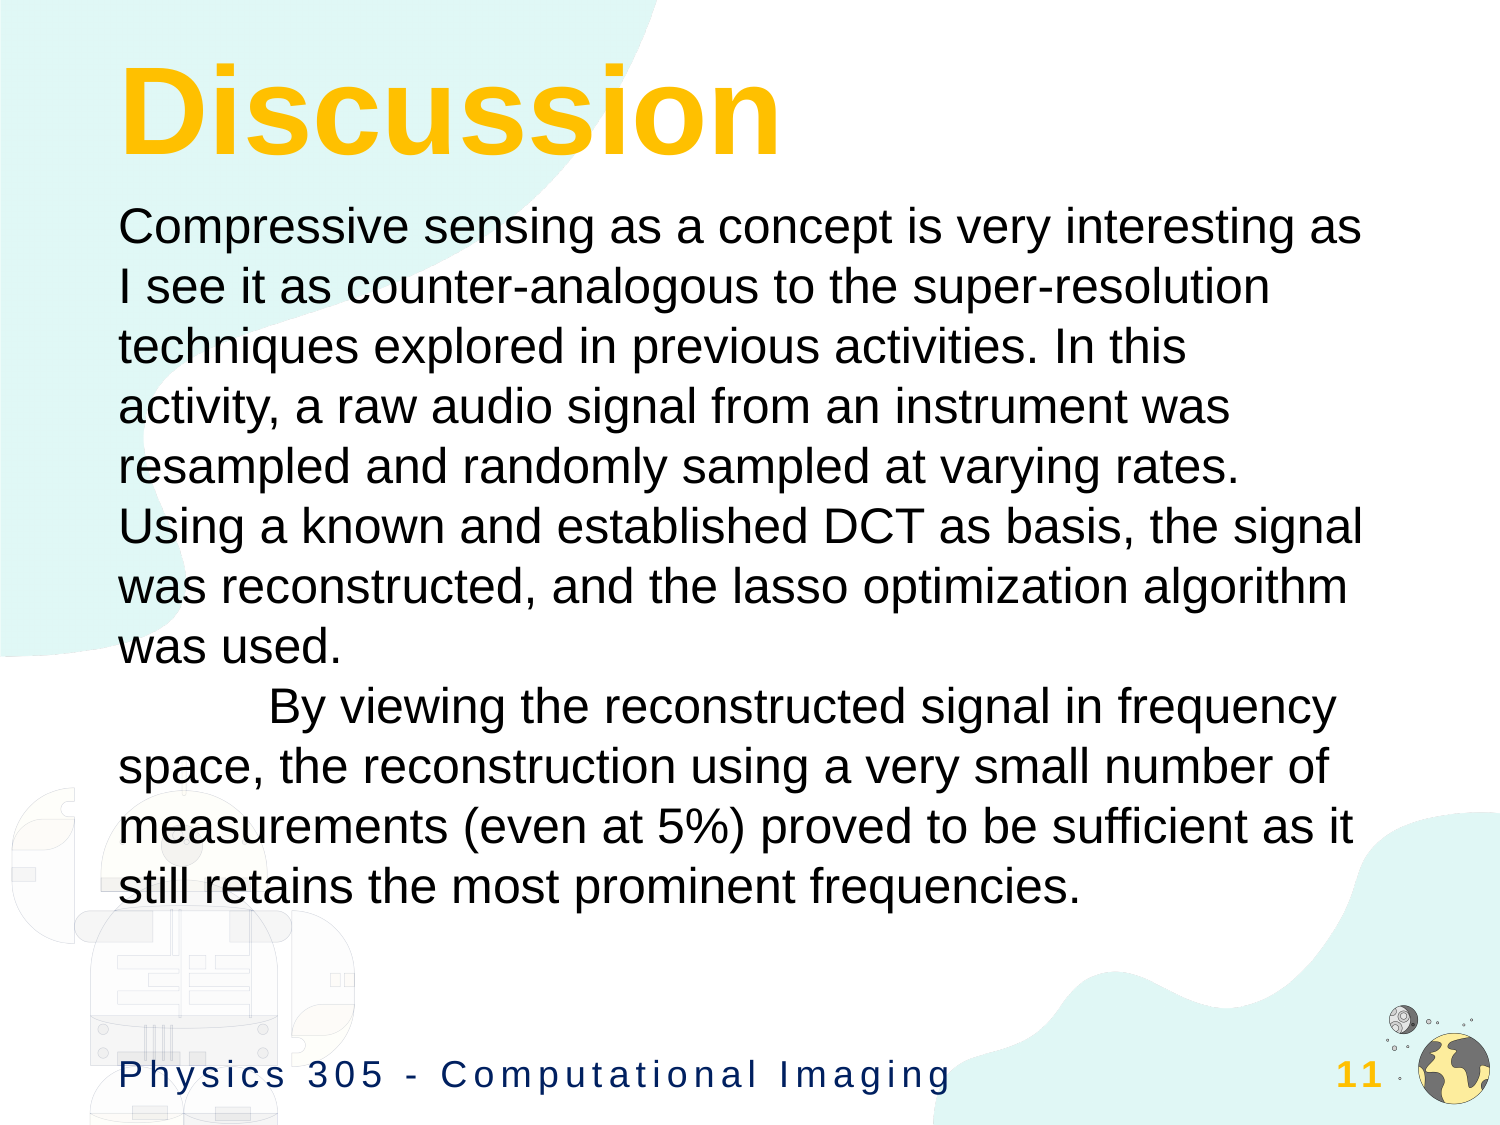

# Discussion
Compressive sensing as a concept is very interesting as I see it as counter-analogous to the super-resolution techniques explored in previous activities. In this activity, a raw audio signal from an instrument was resampled and randomly sampled at varying rates.  Using a known and established DCT as basis, the signal was reconstructed, and the lasso optimization algorithm was used.
	By viewing the reconstructed signal in frequency space, the reconstruction using a very small number of measurements (even at 5%) proved to be sufficient as it still retains the most prominent frequencies.

Physics 305 - Computational Imaging
11